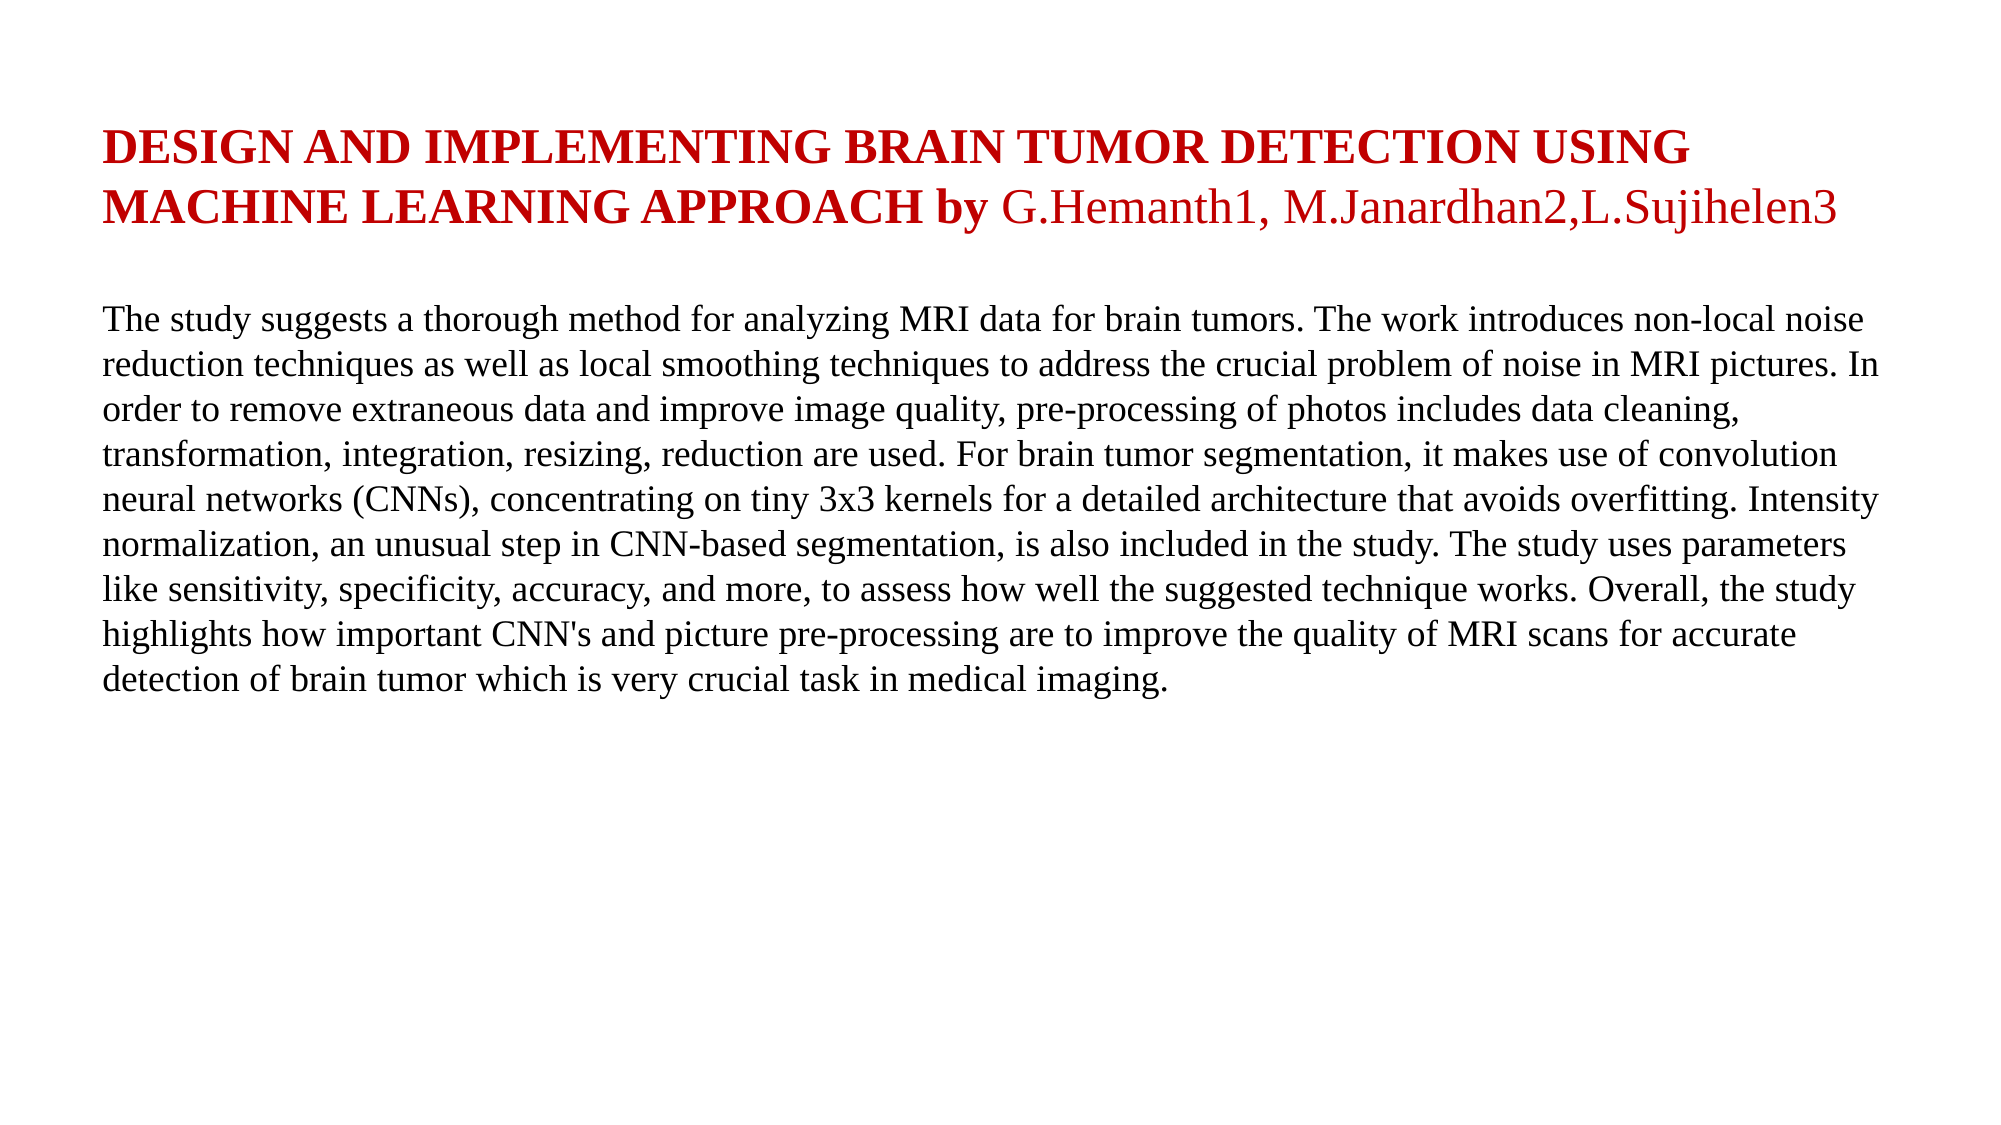

DESIGN AND IMPLEMENTING BRAIN TUMOR DETECTION USING MACHINE LEARNING APPROACH by G.Hemanth1, M.Janardhan2,L.Sujihelen3

The study suggests a thorough method for analyzing MRI data for brain tumors. The work introduces non-local noise reduction techniques as well as local smoothing techniques to address the crucial problem of noise in MRI pictures. In order to remove extraneous data and improve image quality, pre-processing of photos includes data cleaning, transformation, integration, resizing, reduction are used. For brain tumor segmentation, it makes use of convolution neural networks (CNNs), concentrating on tiny 3x3 kernels for a detailed architecture that avoids overfitting. Intensity normalization, an unusual step in CNN-based segmentation, is also included in the study. The study uses parameters like sensitivity, specificity, accuracy, and more, to assess how well the suggested technique works. Overall, the study highlights how important CNN's and picture pre-processing are to improve the quality of MRI scans for accurate detection of brain tumor which is very crucial task in medical imaging.